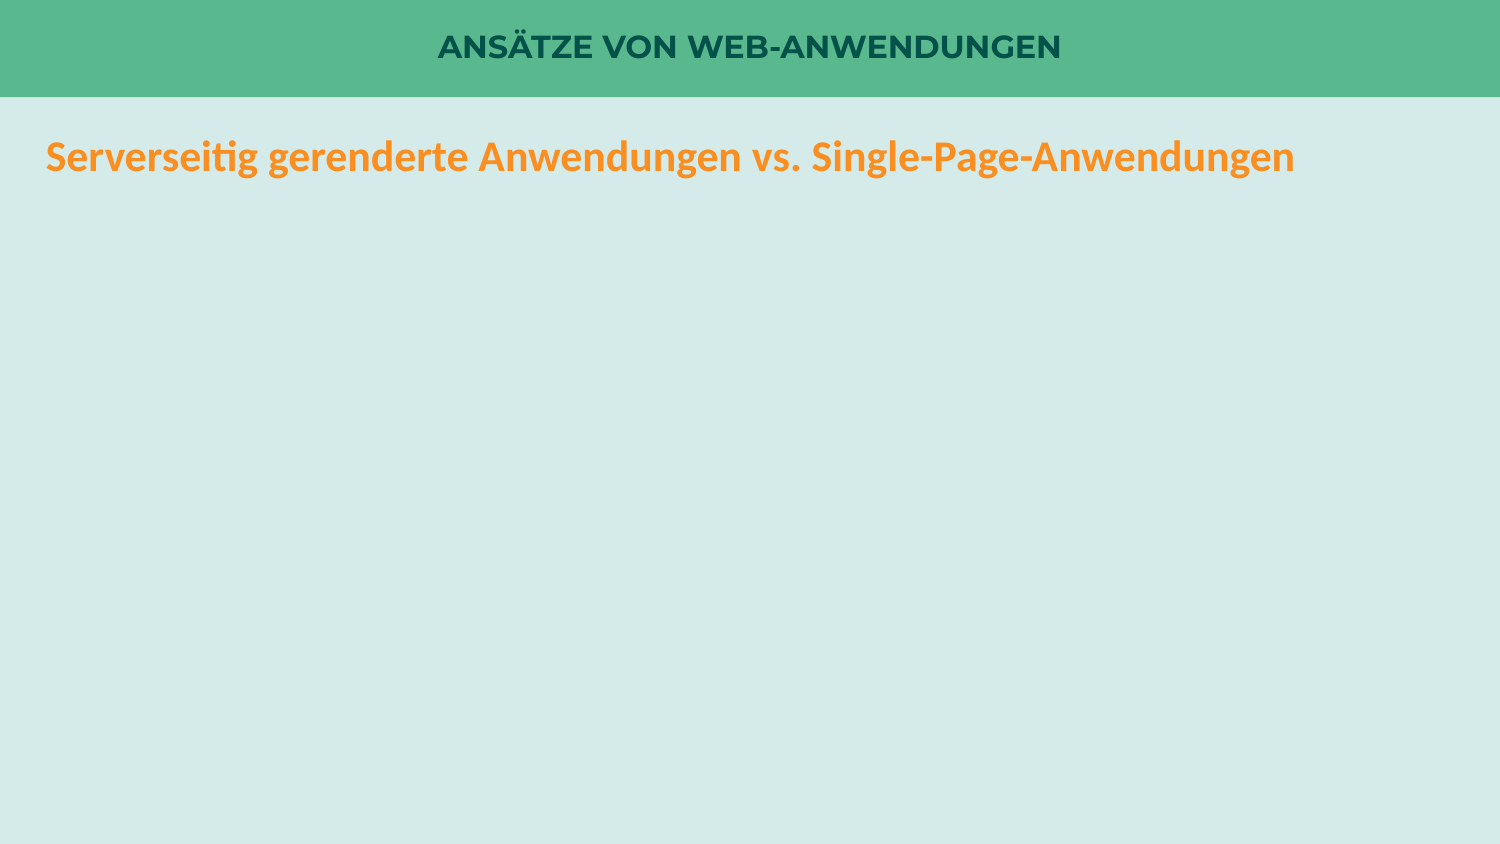

# Ansätze von Web-Anwendungen
Serverseitig gerenderte Anwendungen vs. Single-Page-Anwendungen